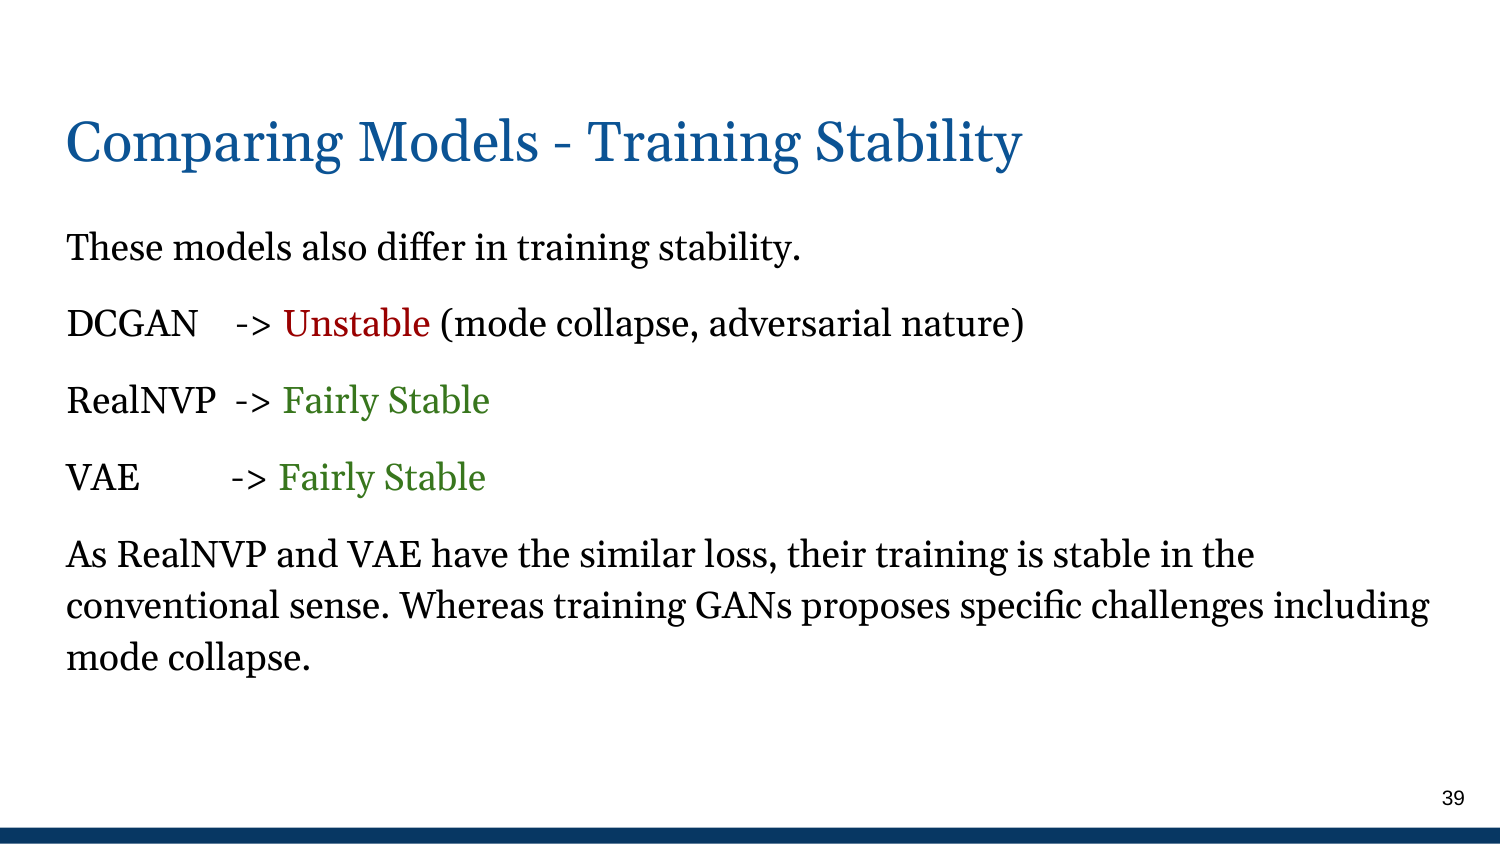

# Comparing Models - Training Stability
These models also differ in training stability.
DCGAN    -> Unstable (mode collapse, adversarial nature)
RealNVP  -> Fairly Stable
VAE          -> Fairly Stable
As RealNVP and VAE have the similar loss, their training is stable in the conventional sense. Whereas training GANs proposes specific challenges including mode collapse.
39